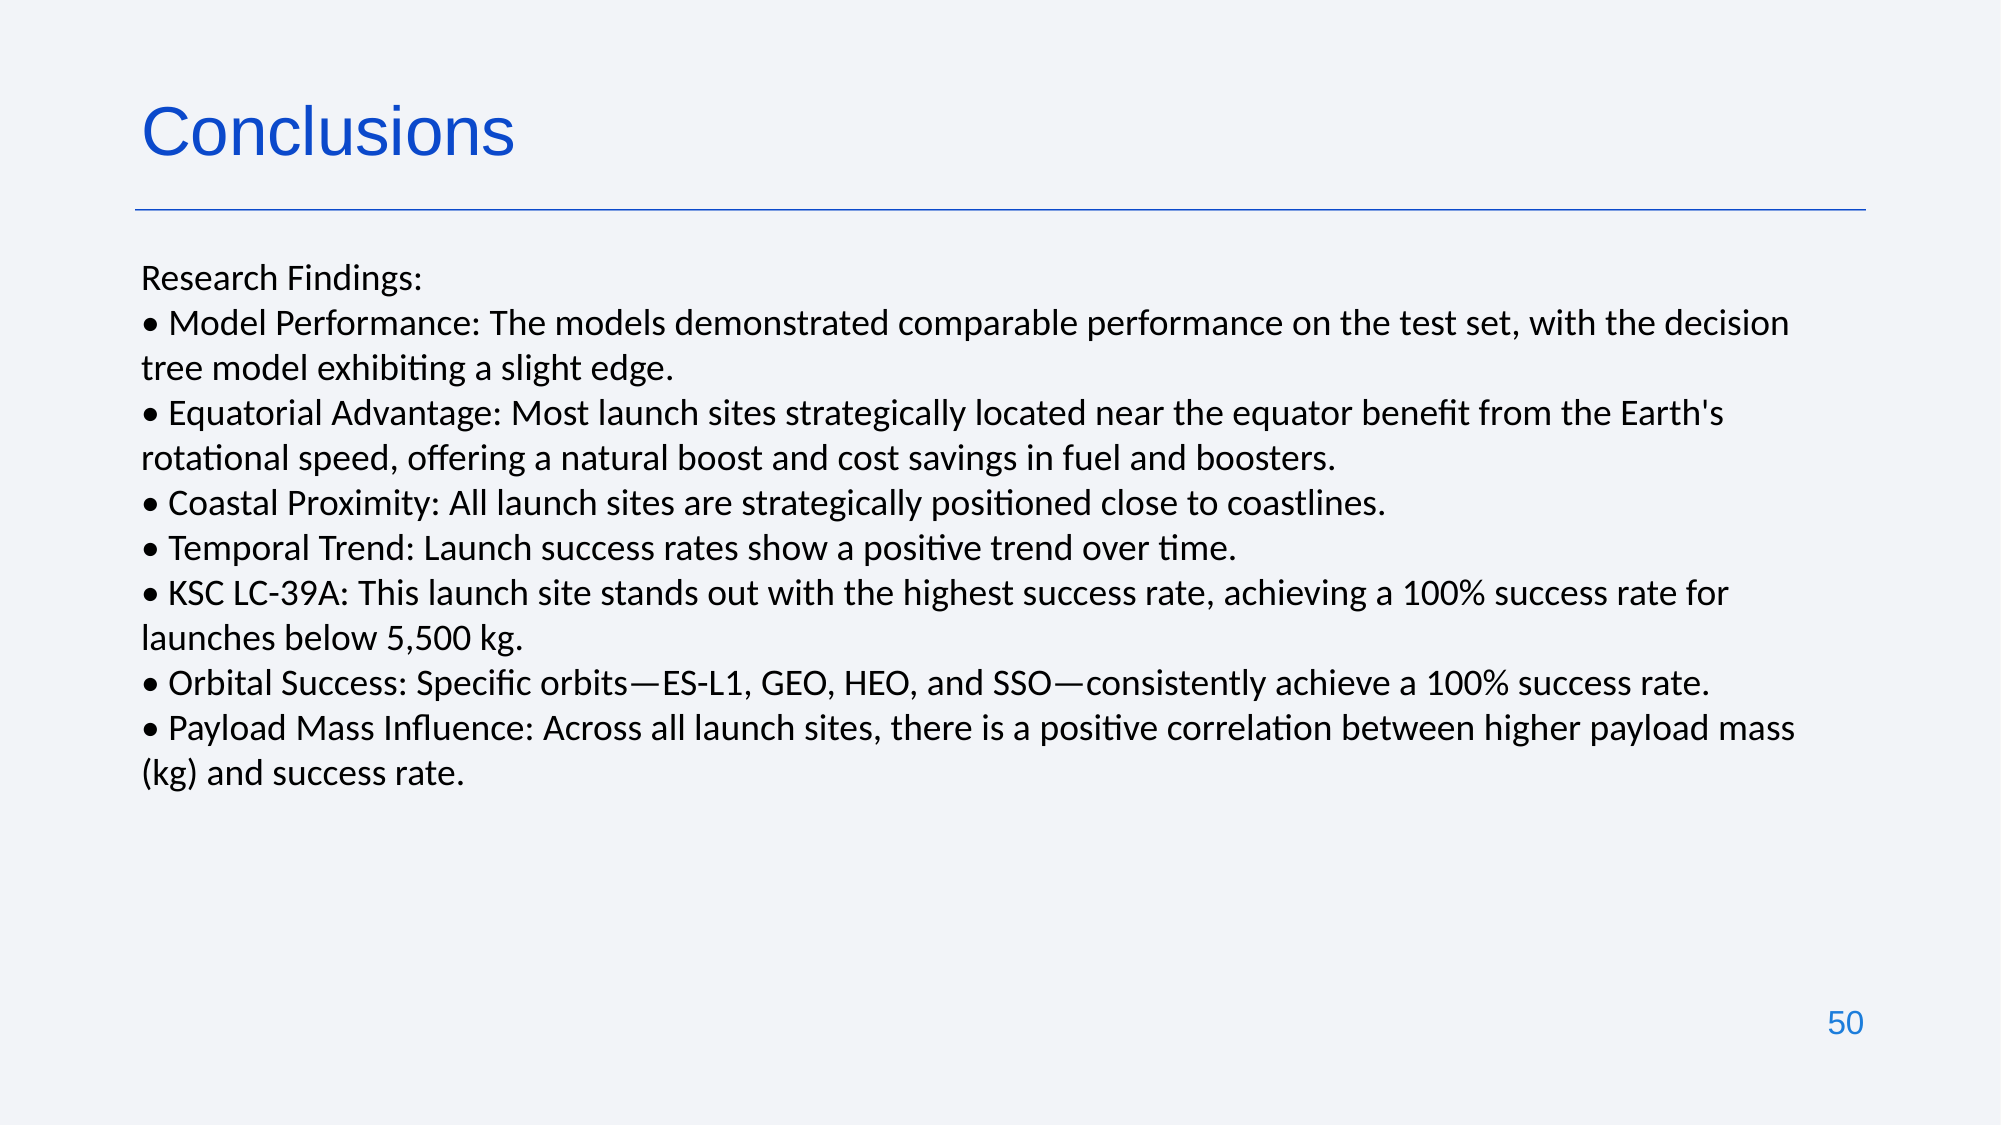

Conclusions
Research Findings:
• Model Performance: The models demonstrated comparable performance on the test set, with the decision tree model exhibiting a slight edge.
• Equatorial Advantage: Most launch sites strategically located near the equator benefit from the Earth's rotational speed, offering a natural boost and cost savings in fuel and boosters.
• Coastal Proximity: All launch sites are strategically positioned close to coastlines.
• Temporal Trend: Launch success rates show a positive trend over time.
• KSC LC-39A: This launch site stands out with the highest success rate, achieving a 100% success rate for launches below 5,500 kg.
• Orbital Success: Specific orbits—ES-L1, GEO, HEO, and SSO—consistently achieve a 100% success rate.
• Payload Mass Influence: Across all launch sites, there is a positive correlation between higher payload mass (kg) and success rate.
50